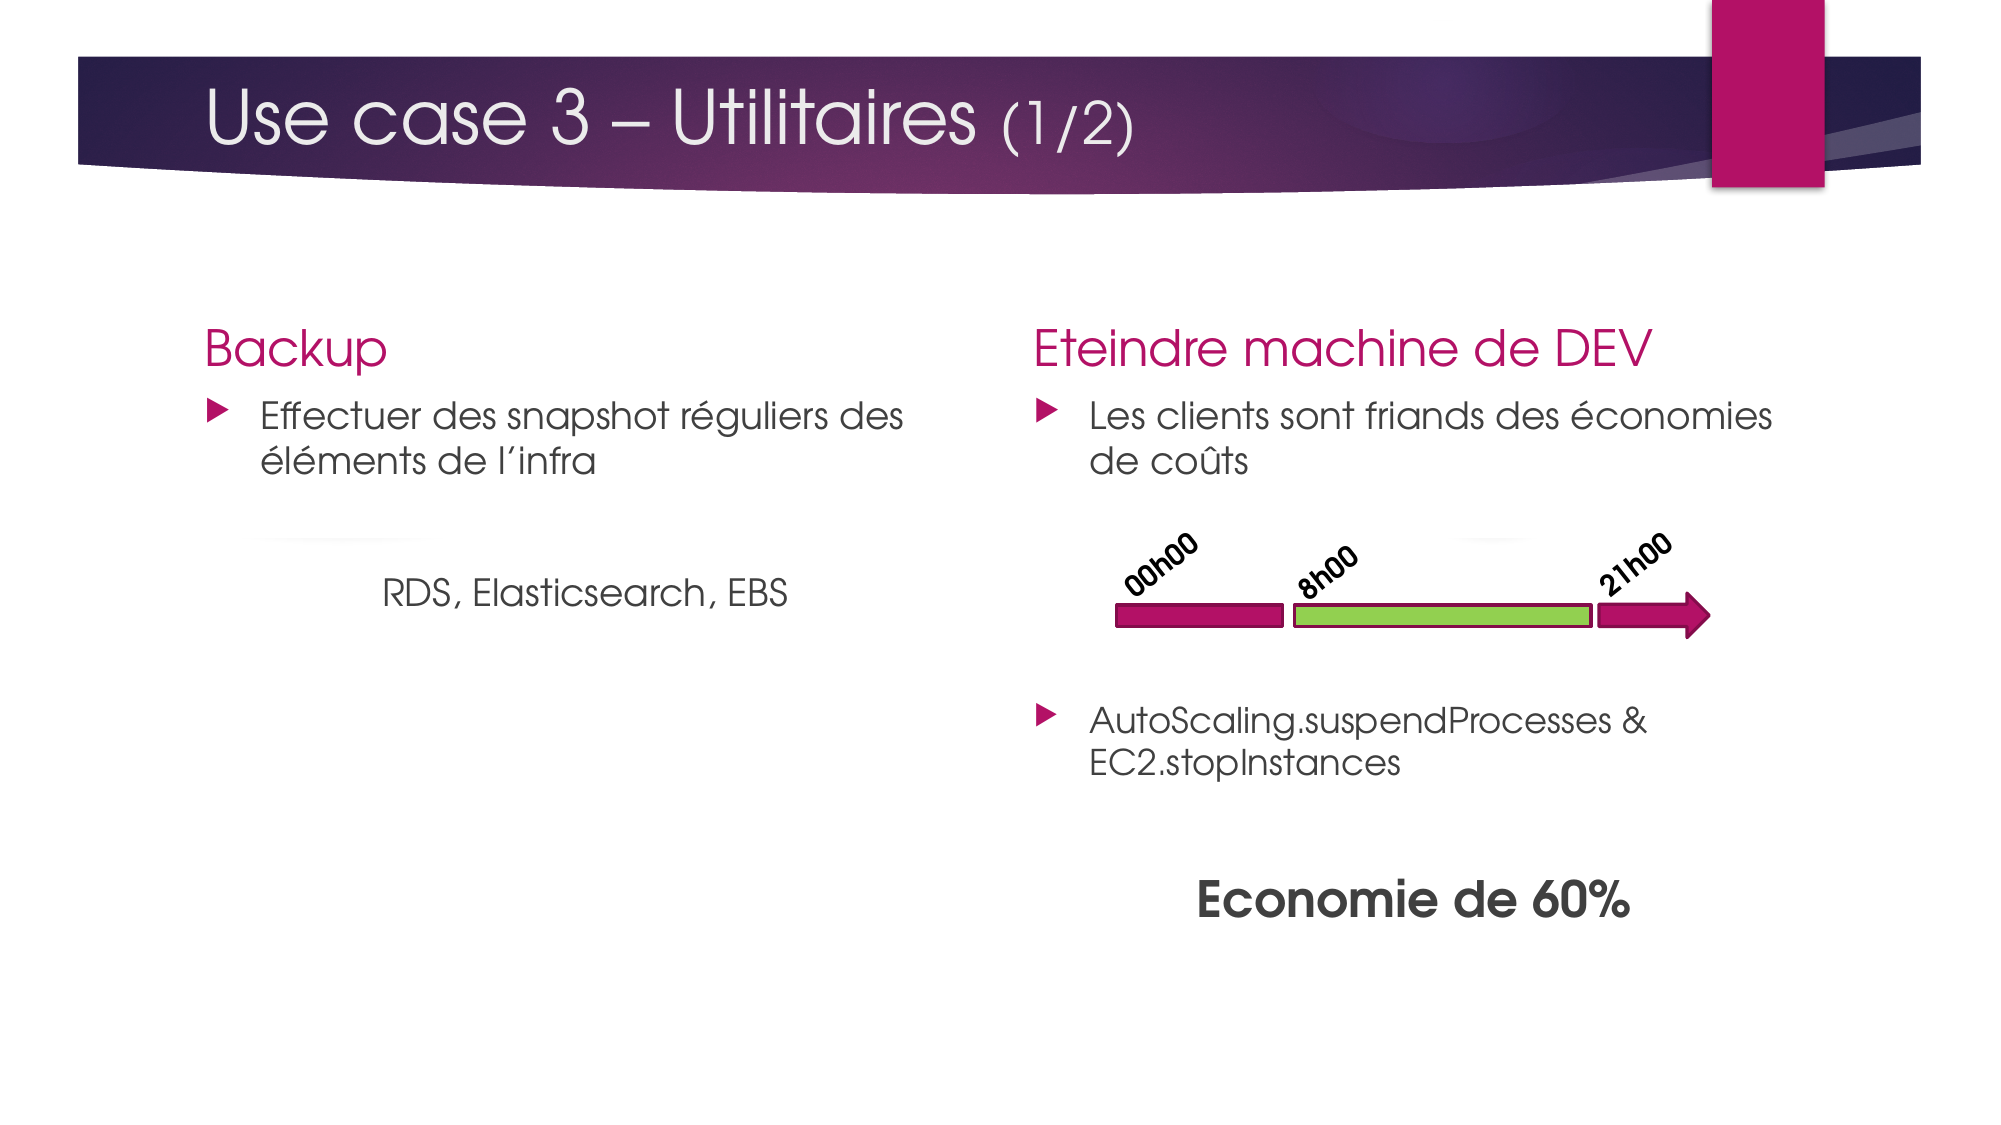

# Use case 3 – Utilitaires (1/2)
Backup
Eteindre machine de DEV
Effectuer des snapshot réguliers des éléments de l’infra

RDS, Elasticsearch, EBS
Les clients sont friands des économies de coûts

AutoScaling.suspendProcesses & EC2.stopInstances

Economie de 60%
21h00
00h00
8h00